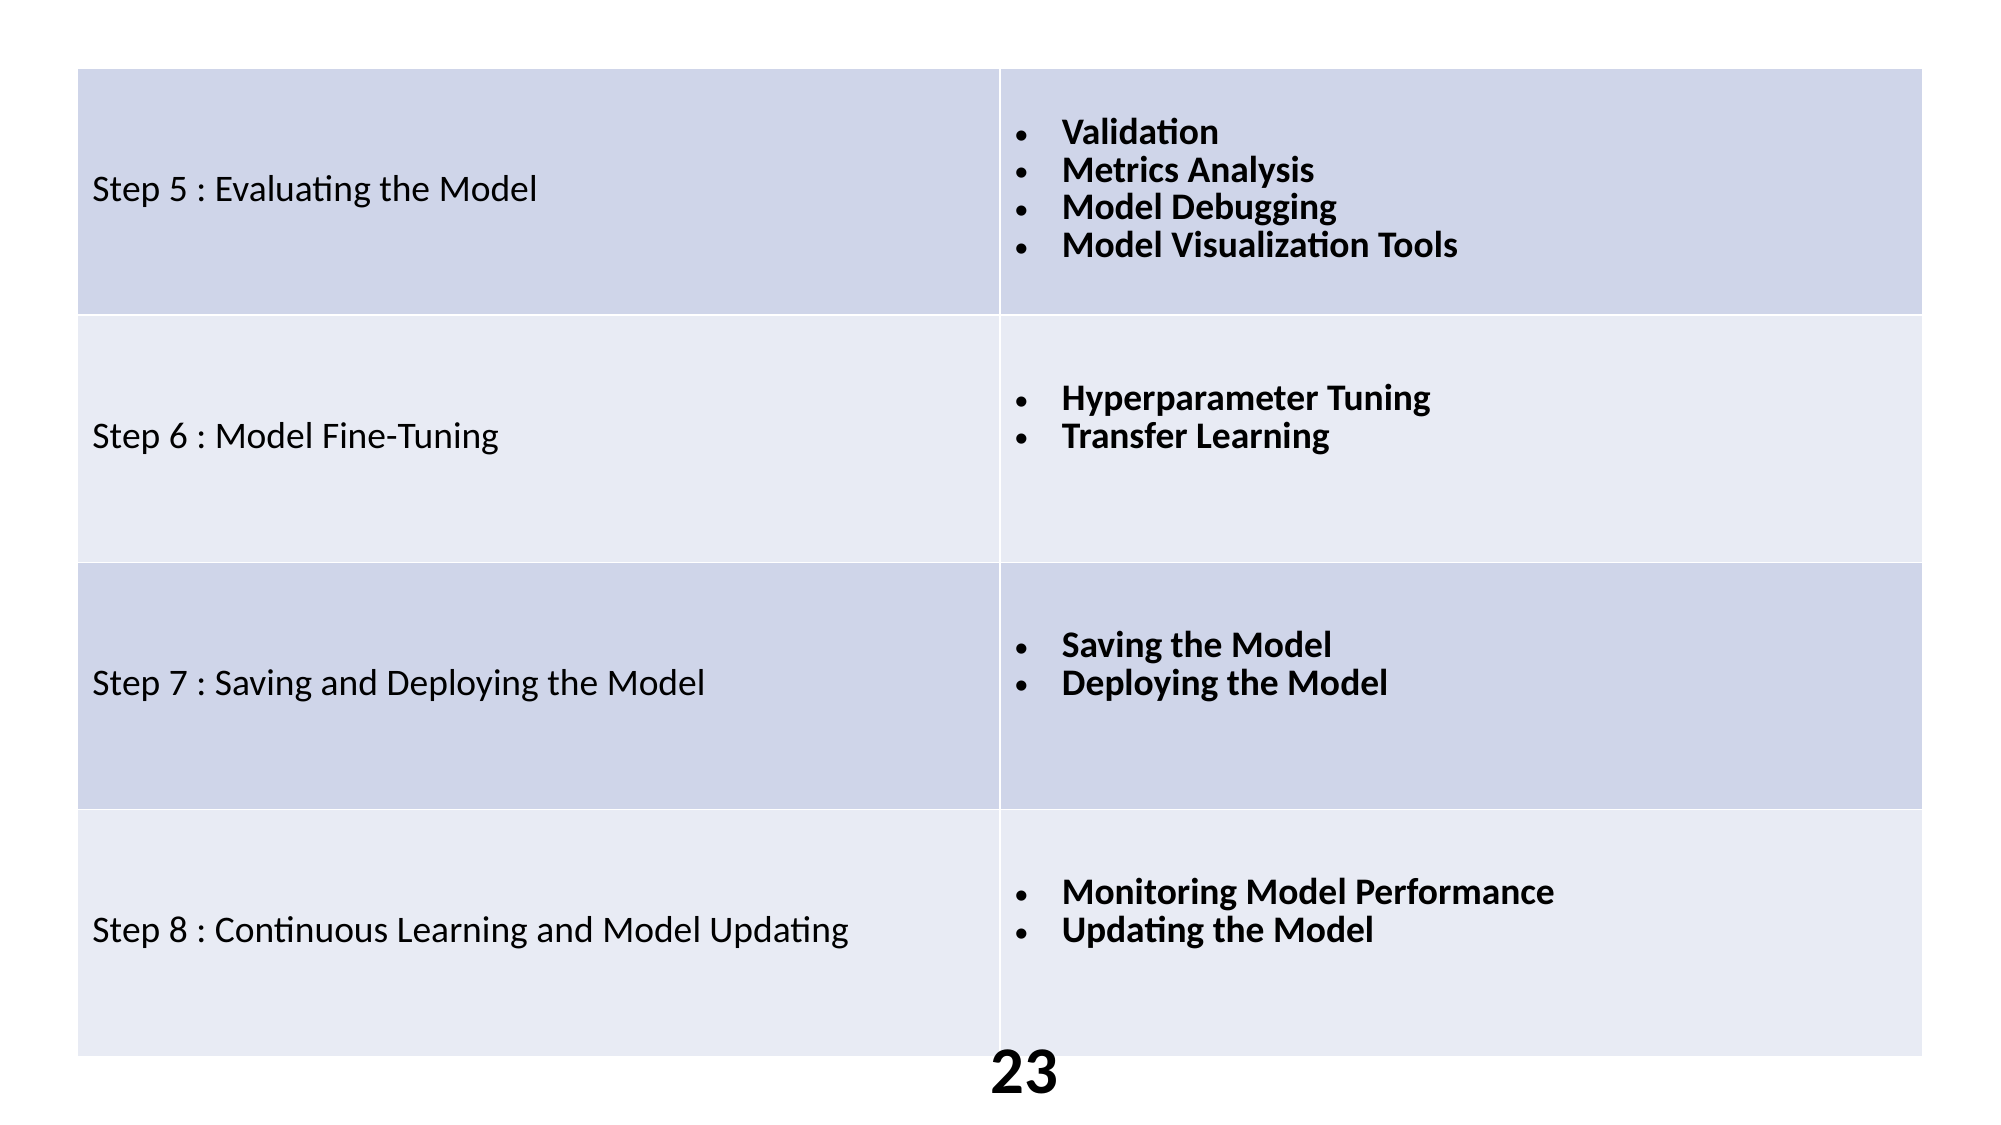

| Step 5 : Evaluating the Model | Validation Metrics Analysis Model Debugging Model Visualization Tools |
| --- | --- |
| Step 6 : Model Fine-Tuning | Hyperparameter Tuning Transfer Learning |
| Step 7 : Saving and Deploying the Model | Saving the Model Deploying the Model |
| Step 8 : Continuous Learning and Model Updating | Monitoring Model Performance Updating the Model |
23